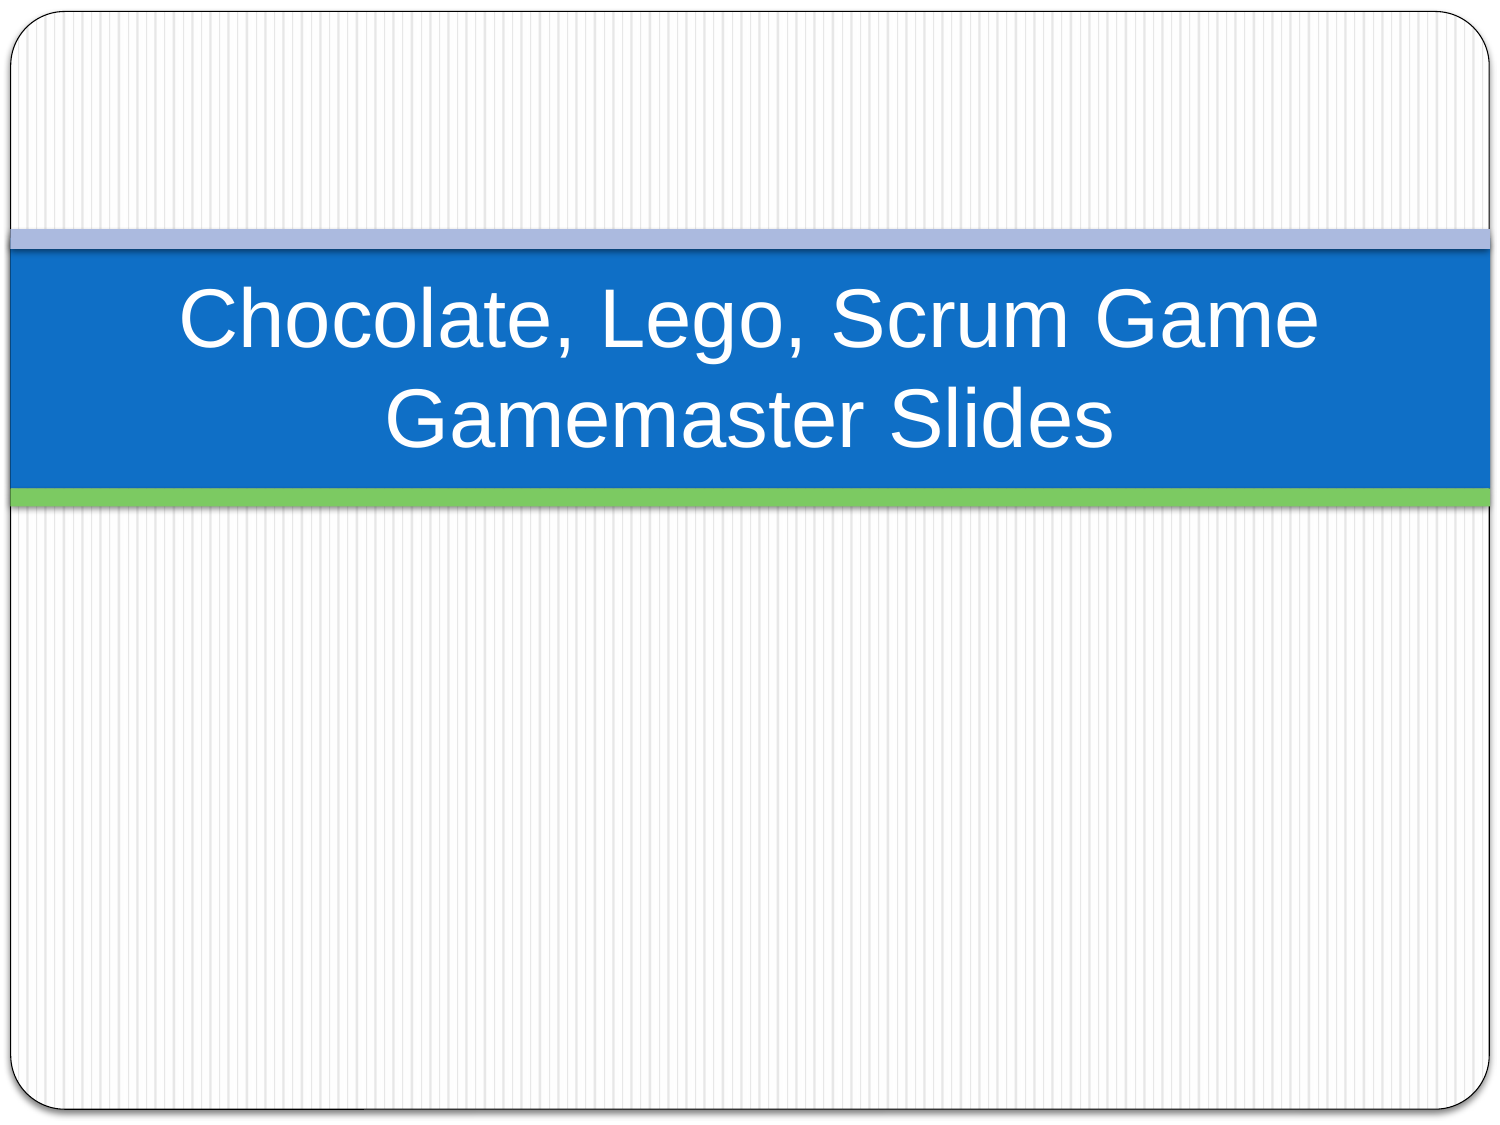

# Chocolate, Lego, Scrum Game Gamemaster Slides